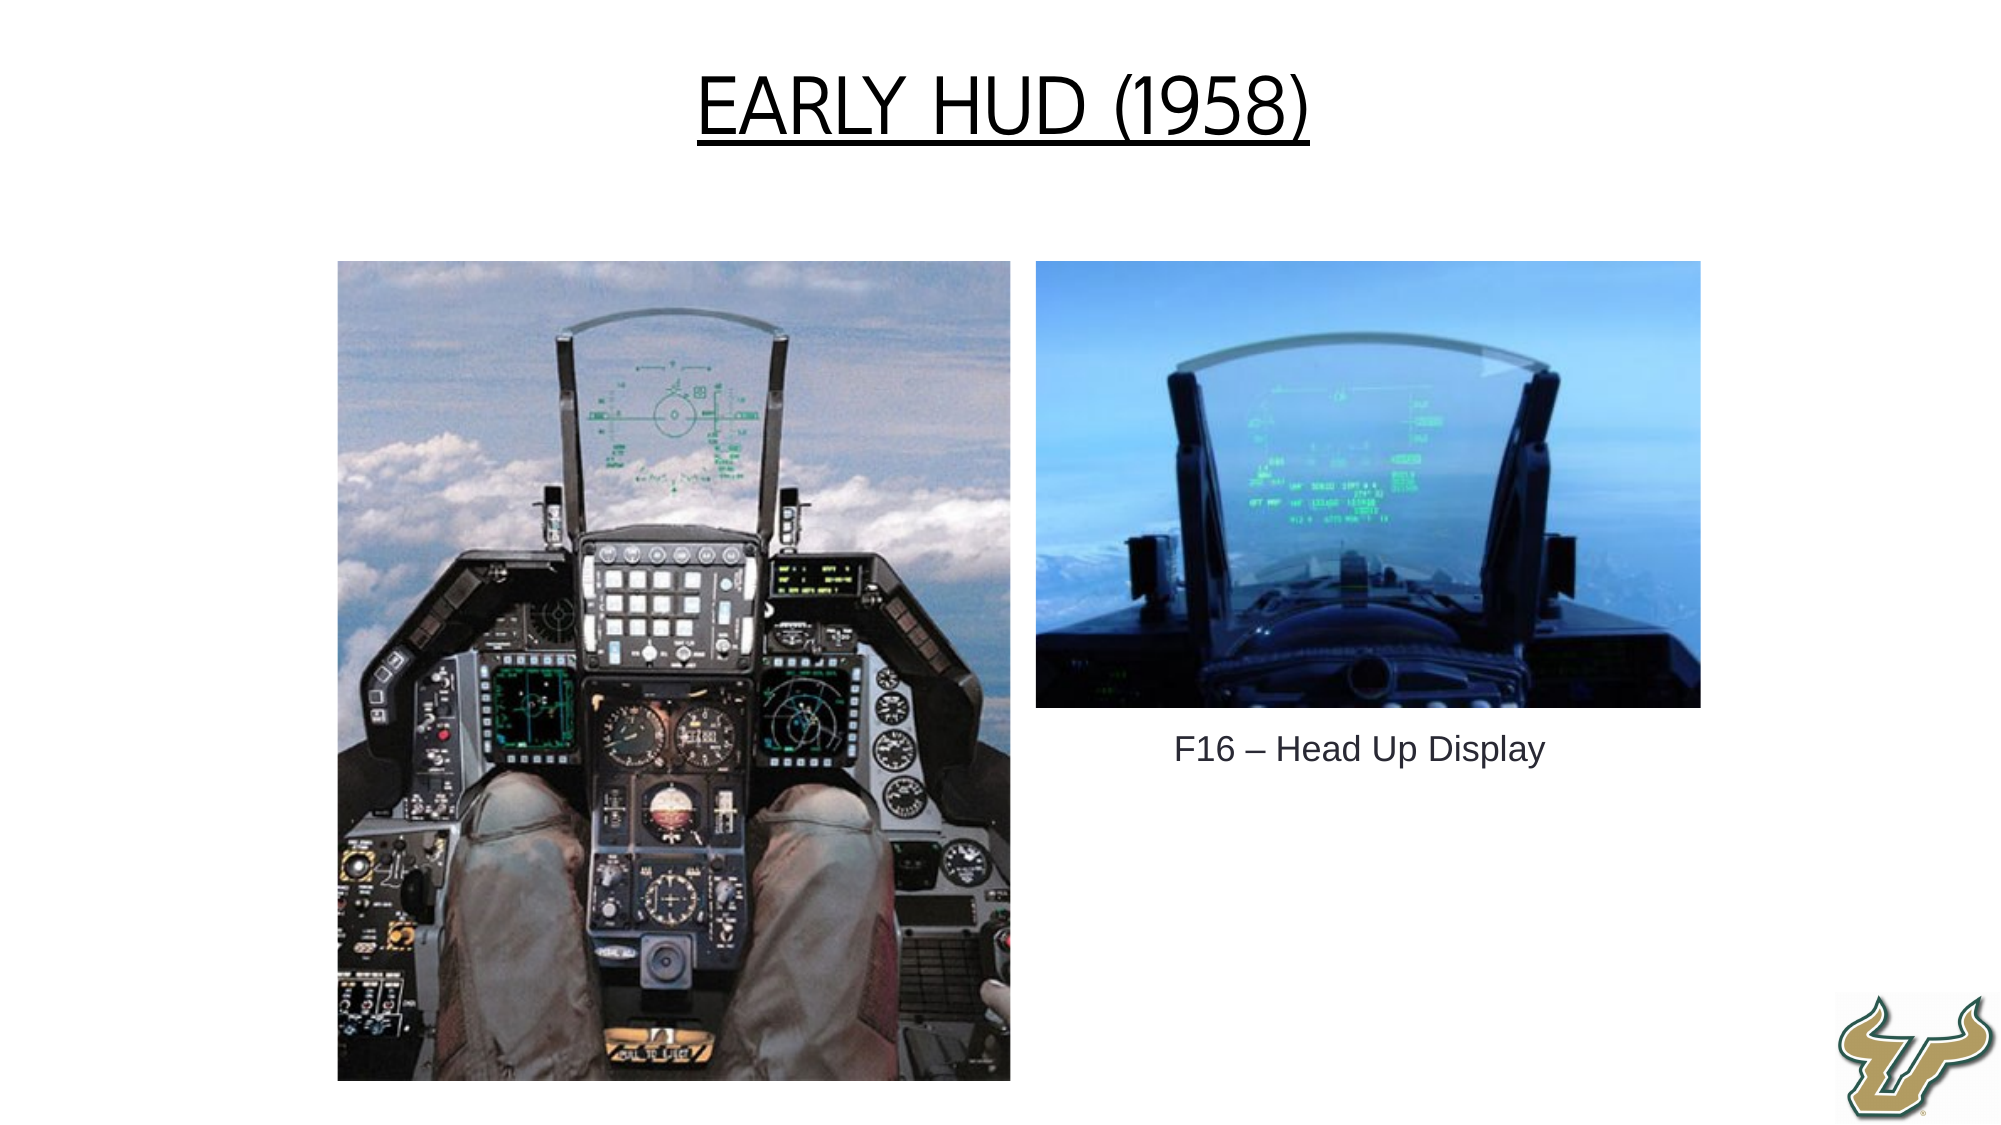

Early HUD (1958)

F16 – Head Up Display